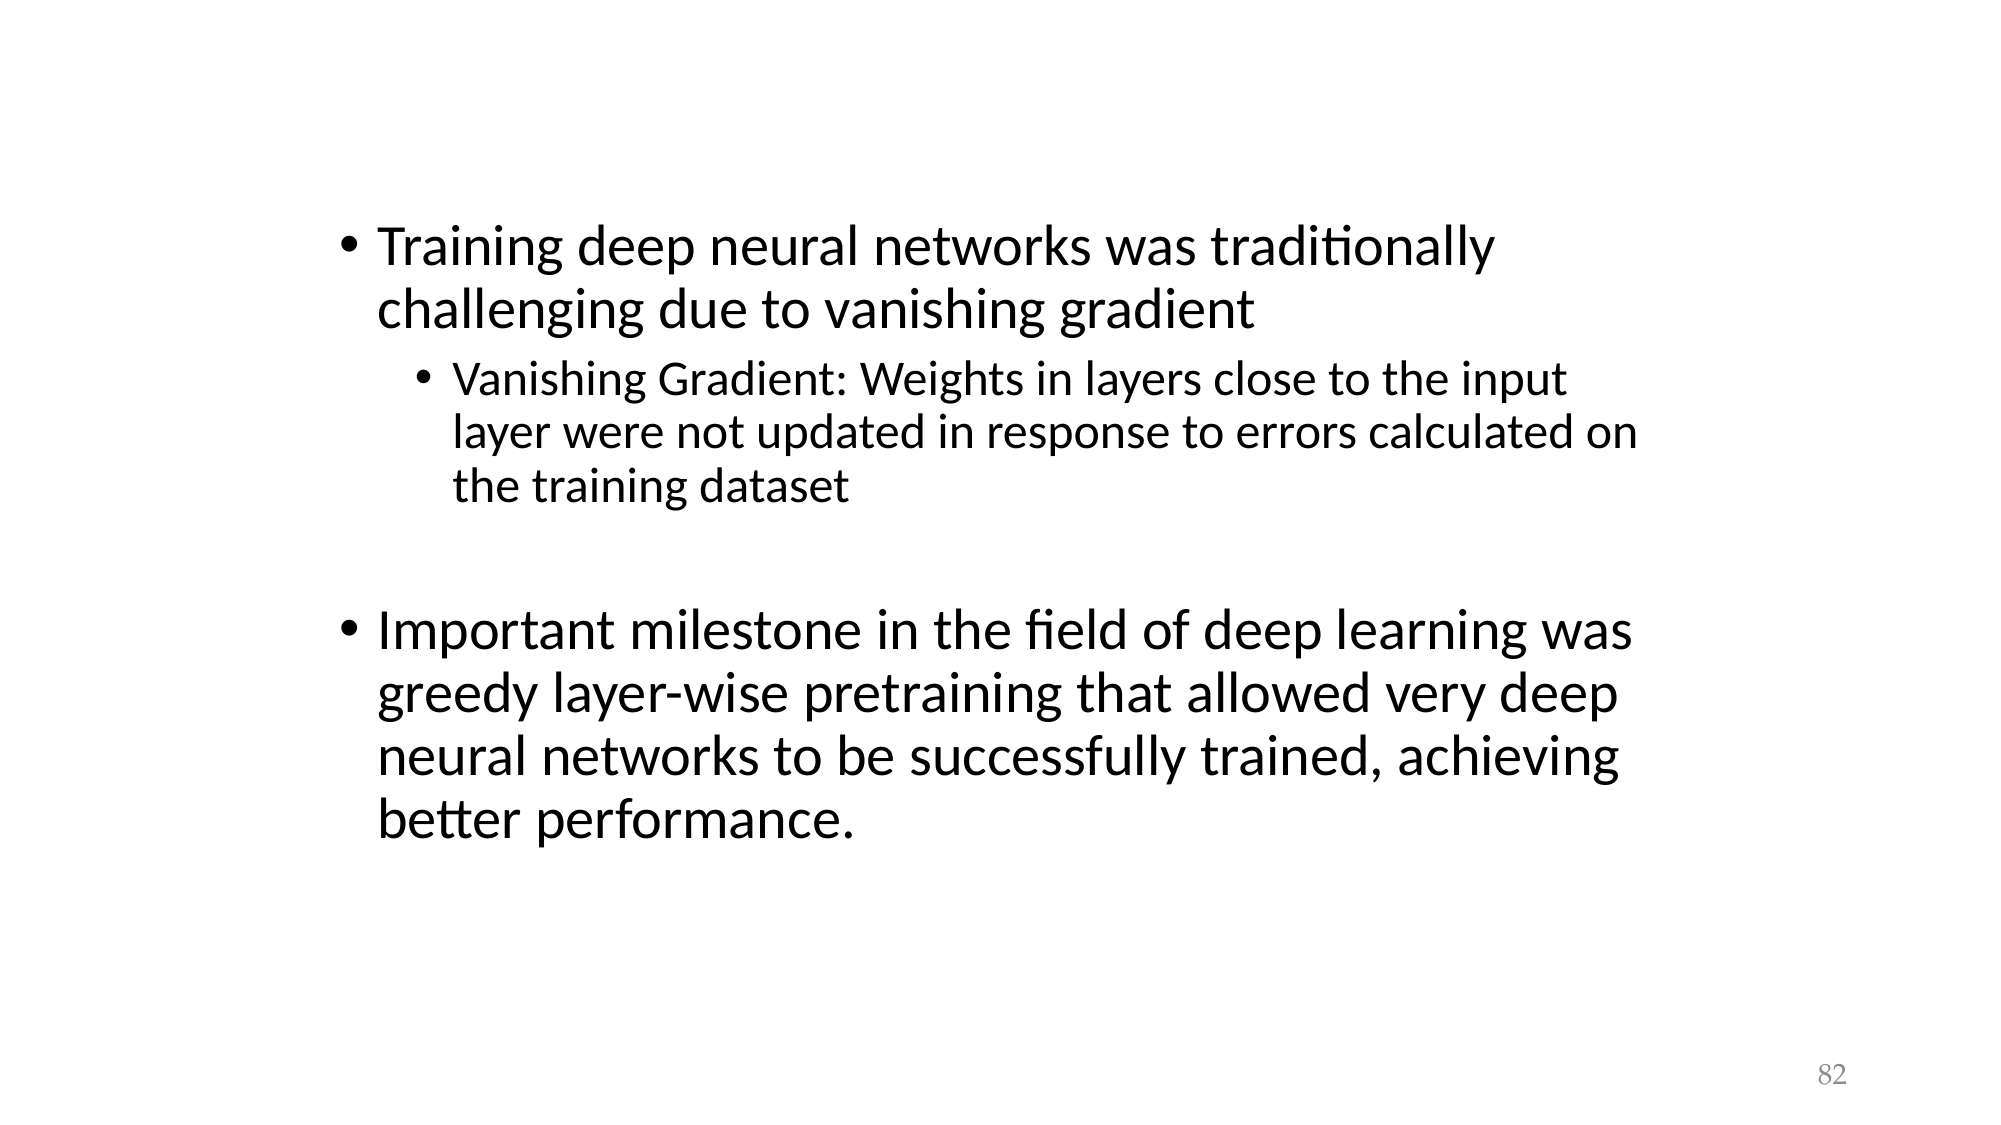

Training deep neural networks was traditionally challenging due to vanishing gradient
Vanishing Gradient: Weights in layers close to the input layer were not updated in response to errors calculated on the training dataset

Important milestone in the field of deep learning was greedy layer-wise pretraining that allowed very deep neural networks to be successfully trained, achieving better performance.
82